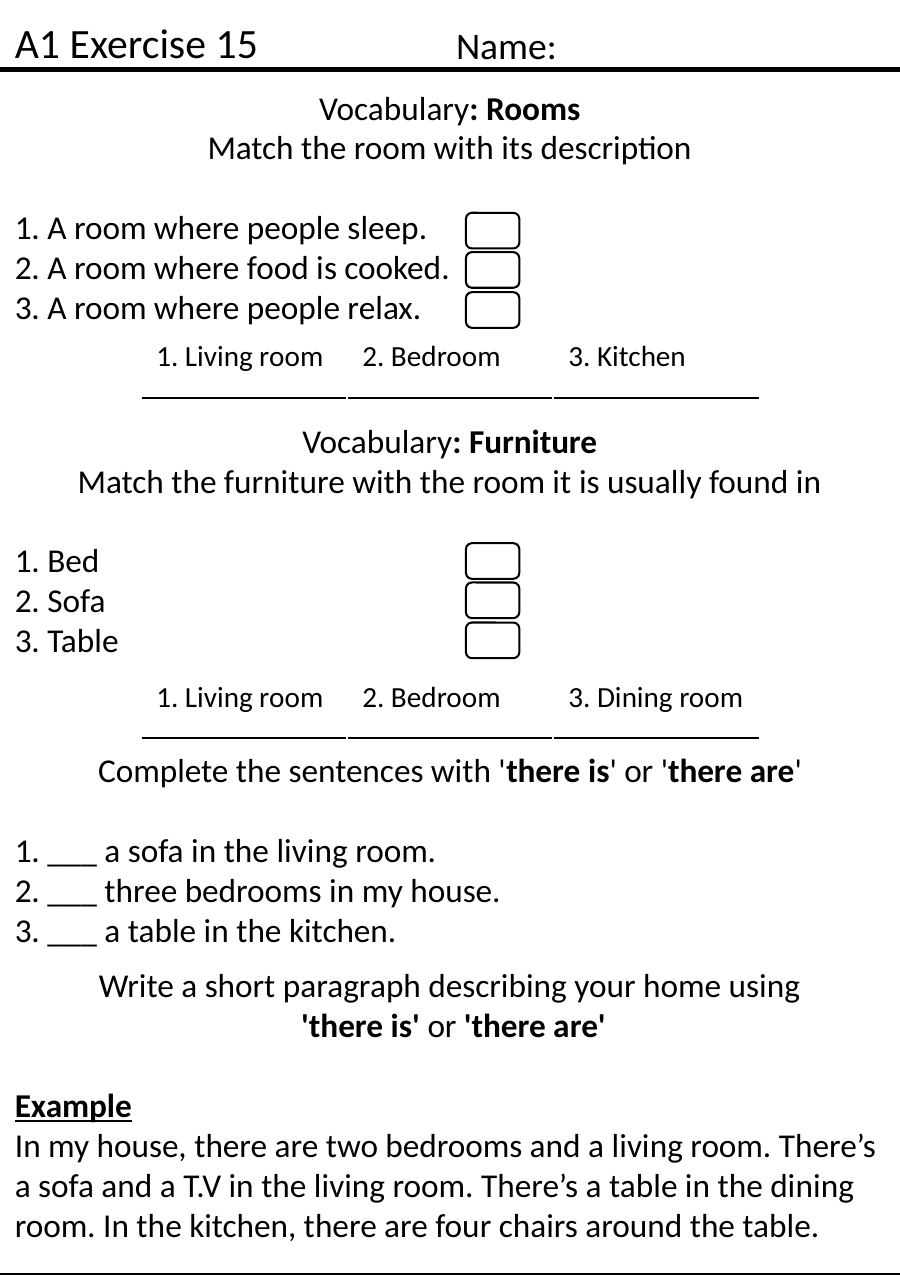

A1 Exercise 15
Name:
Vocabulary: Rooms
Match the room with its description

1. A room where people sleep.
2. A room where food is cooked.
3. A room where people relax.

| 1. Living room | 2. Bedroom | 3. Kitchen |
| --- | --- | --- |
Vocabulary: Furniture
Match the furniture with the room it is usually found in

1. Bed
2. Sofa
3. Table

| 1. Living room | 2. Bedroom | 3. Dining room |
| --- | --- | --- |

Complete the sentences with 'there is' or 'there are'

1. ___ a sofa in the living room.
2. ___ three bedrooms in my house.
3. ___ a table in the kitchen.

Write a short paragraph describing your home using
 'there is' or 'there are'

Example
In my house, there are two bedrooms and a living room. There’s a sofa and a T.V in the living room. There’s a table in the dining room. In the kitchen, there are four chairs around the table.